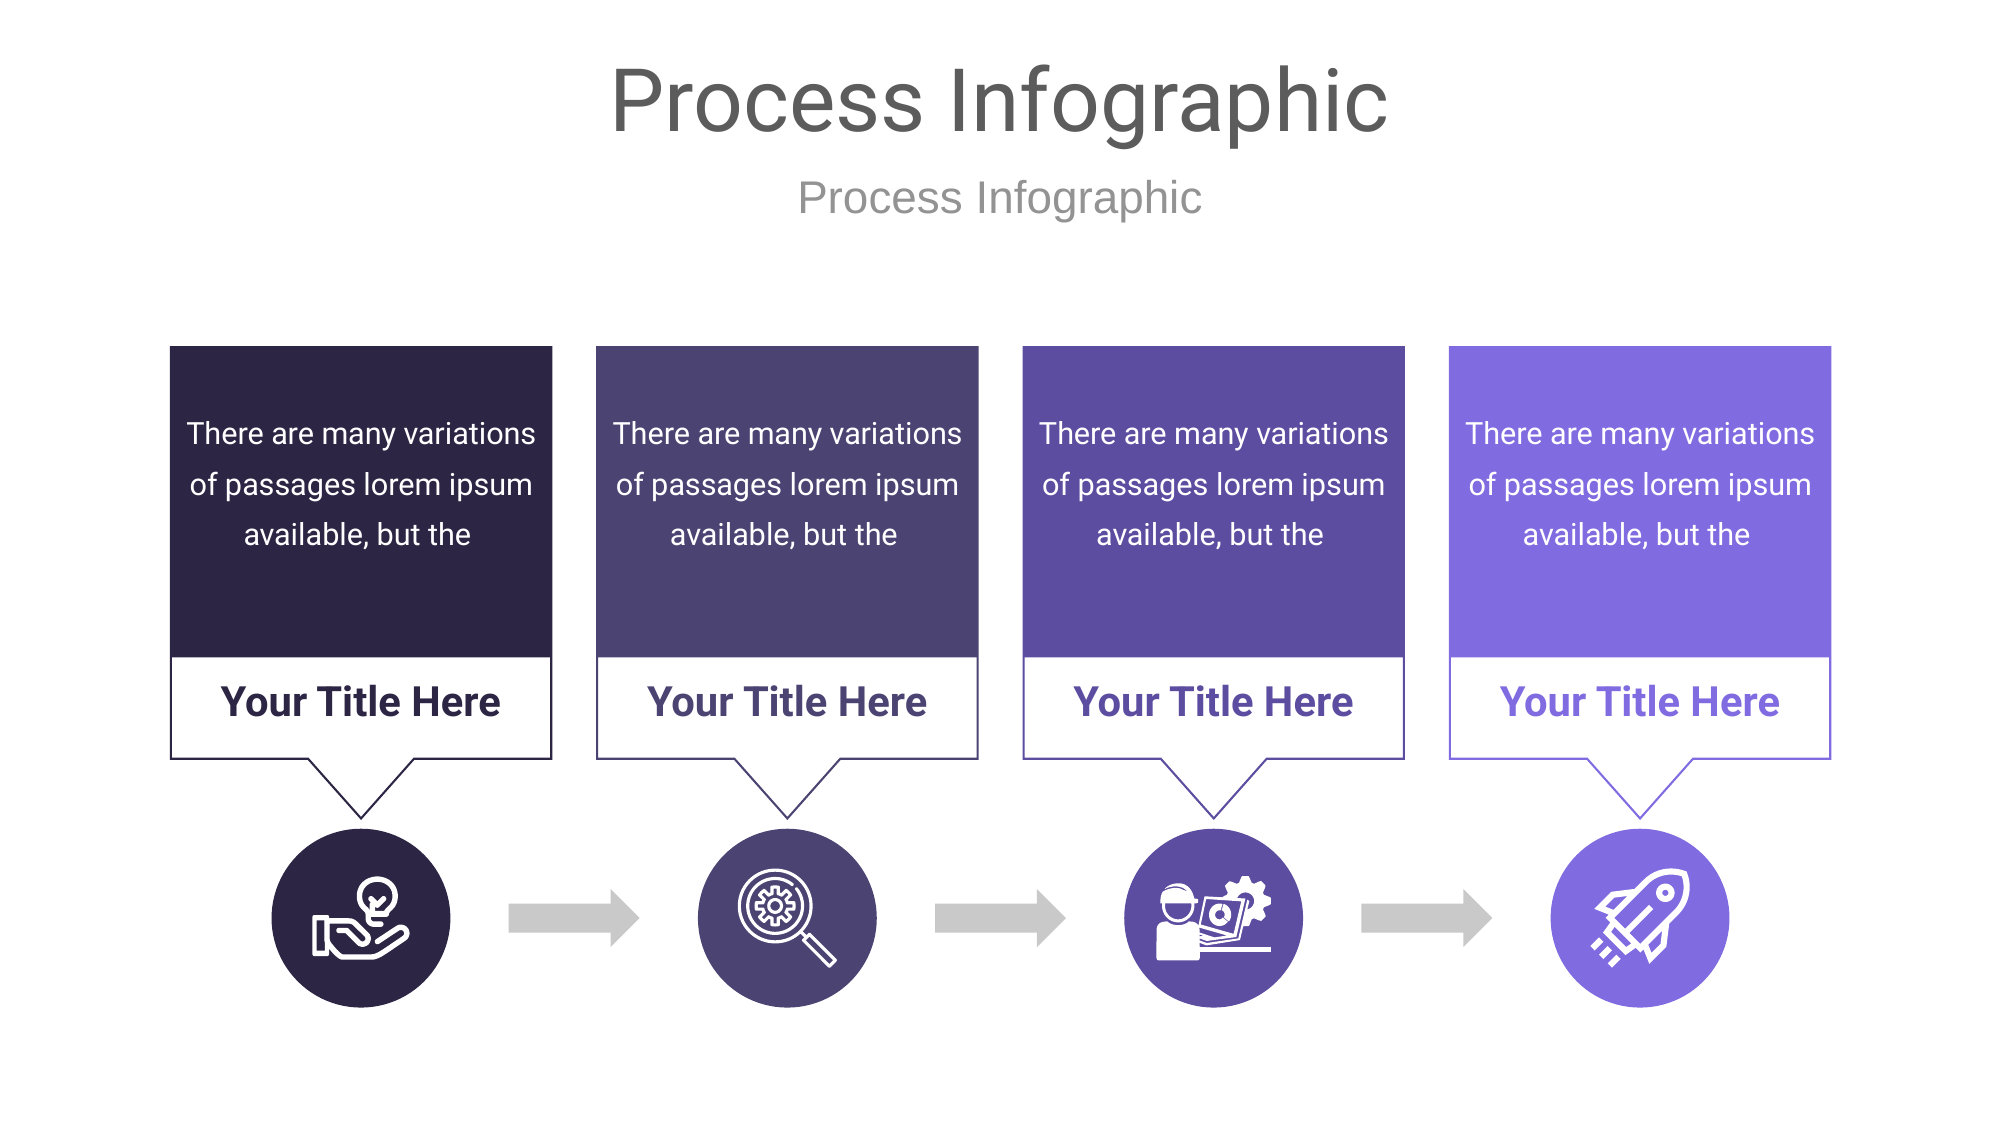

# Process Infographic
Process Infographic

There are many variations of passages lorem ipsum available, but the
There are many variations of passages lorem ipsum available, but the
There are many variations of passages lorem ipsum available, but the
There are many variations of passages lorem ipsum available, but the
Your Title Here
Your Title Here
Your Title Here
Your Title Here